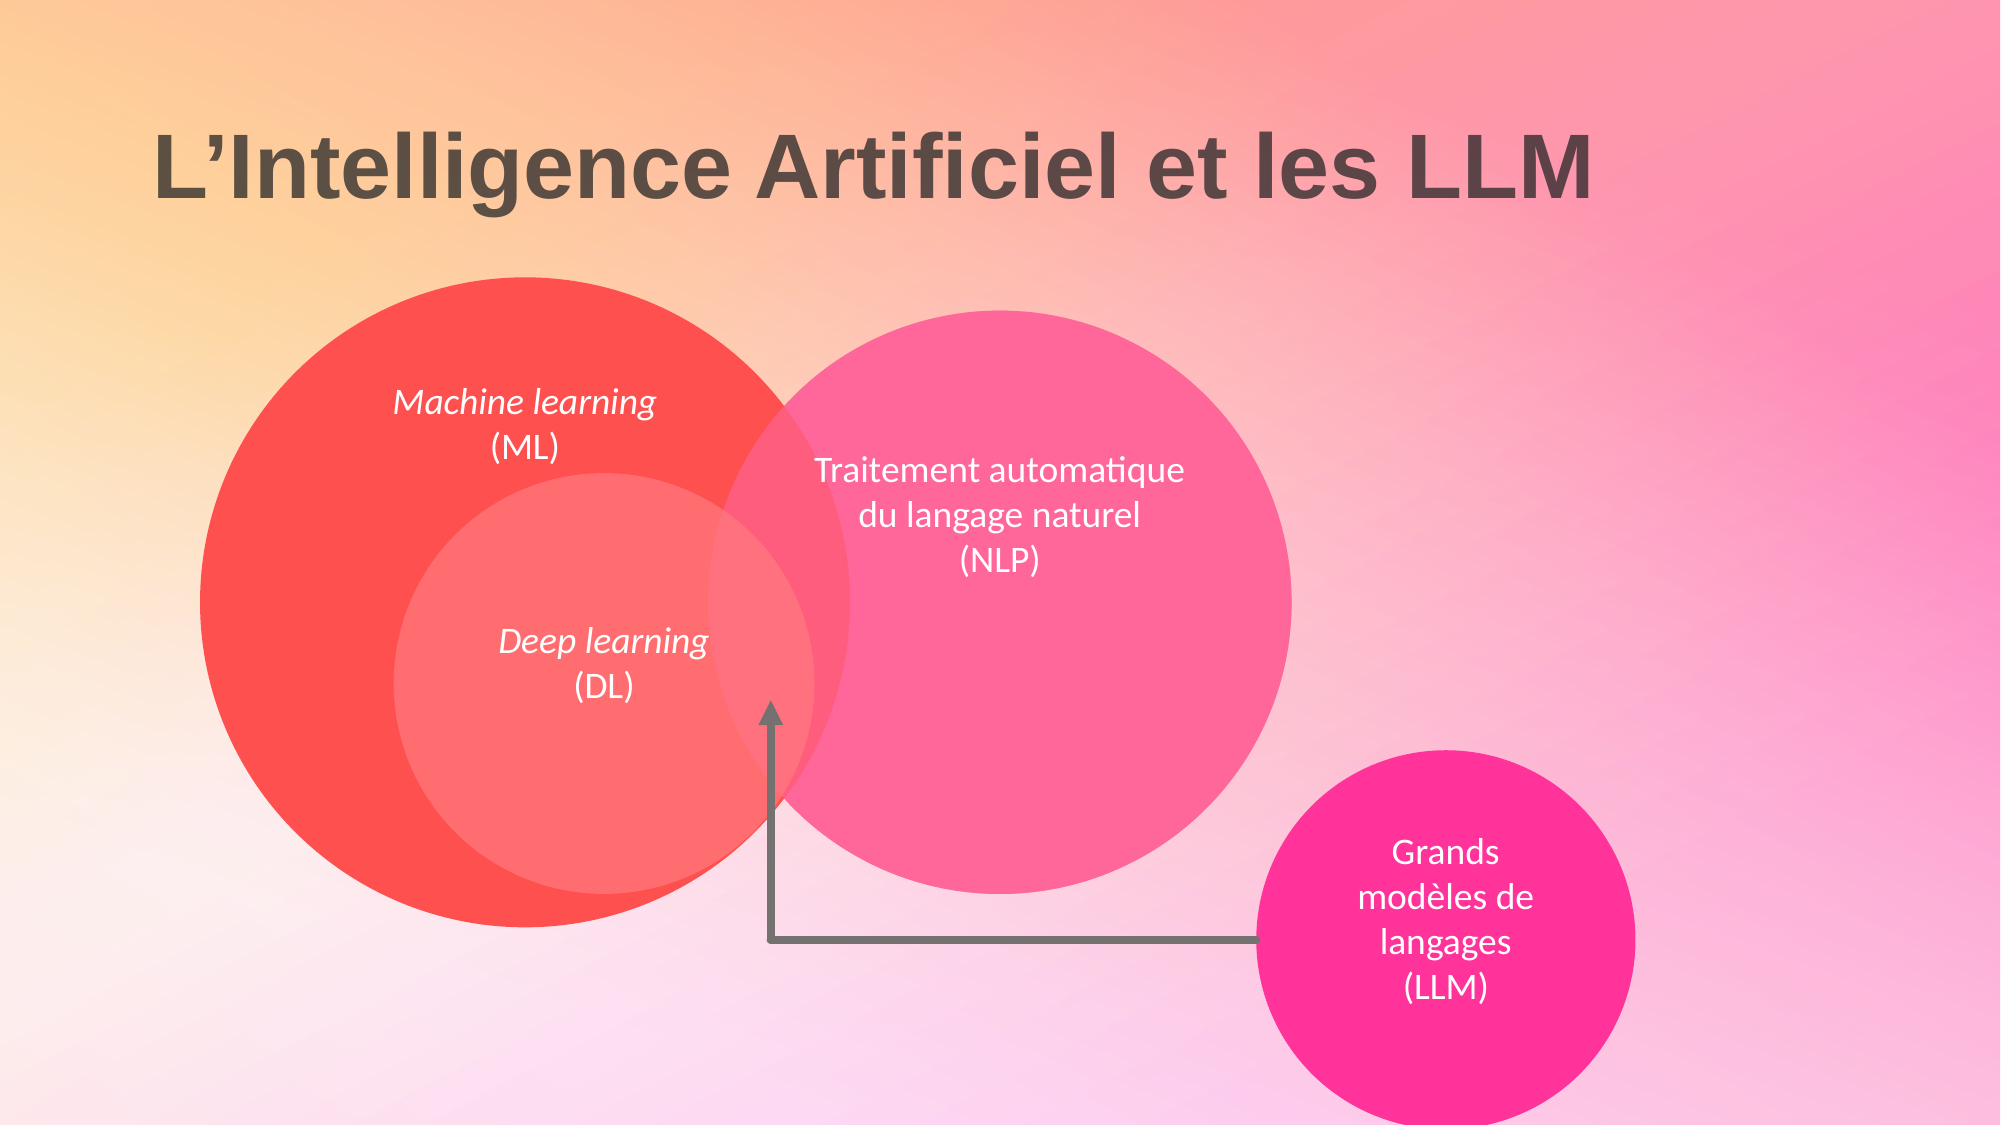

# L’Intelligence Artificiel et les LLM
Machine learning
(ML)

Traitement automatique du langage naturel
(NLP)

Deep learning
(DL)

Grands modèles de langages
(LLM)